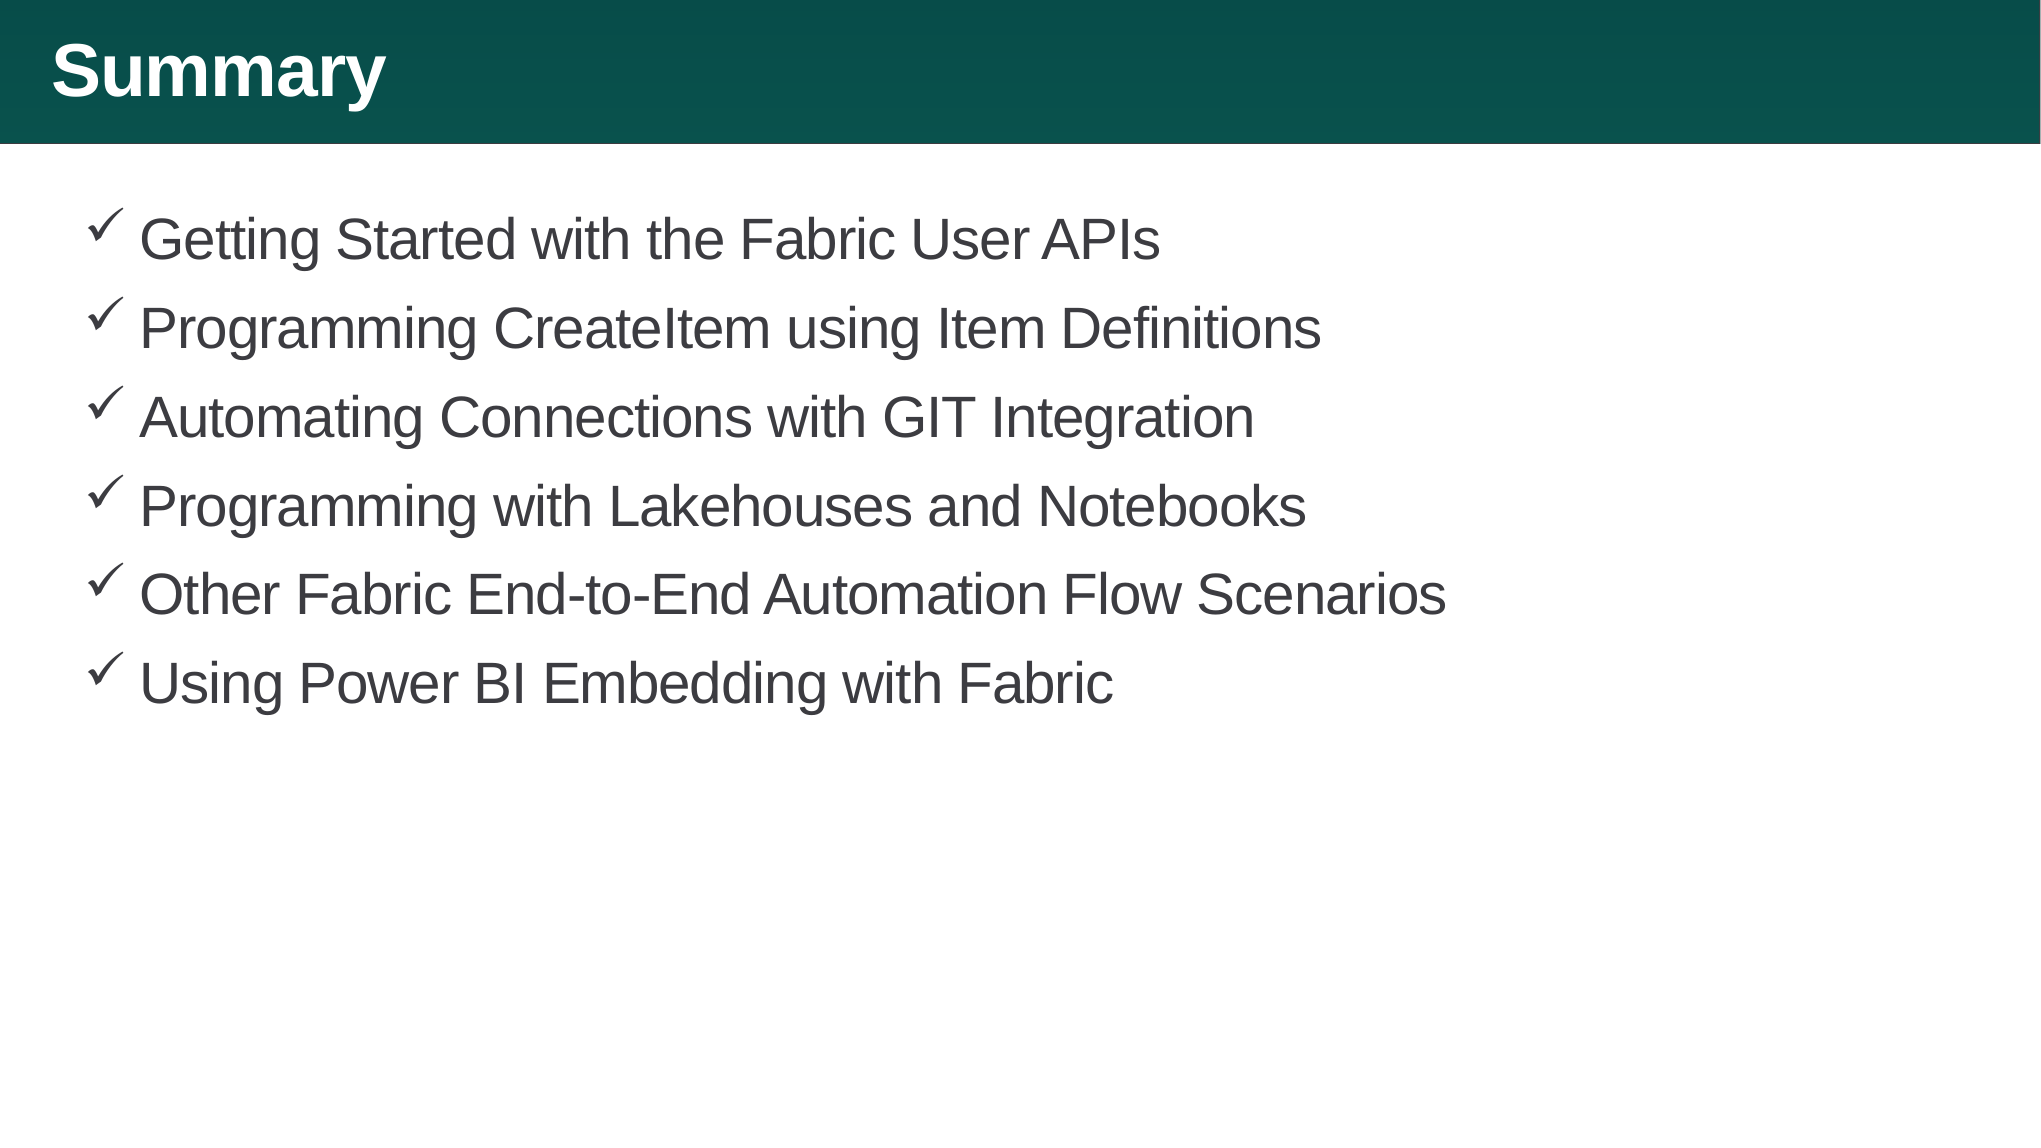

# Summary
Getting Started with the Fabric User APIs
Programming CreateItem using Item Definitions
Automating Connections with GIT Integration
Programming with Lakehouses and Notebooks
Other Fabric End-to-End Automation Flow Scenarios
Using Power BI Embedding with Fabric